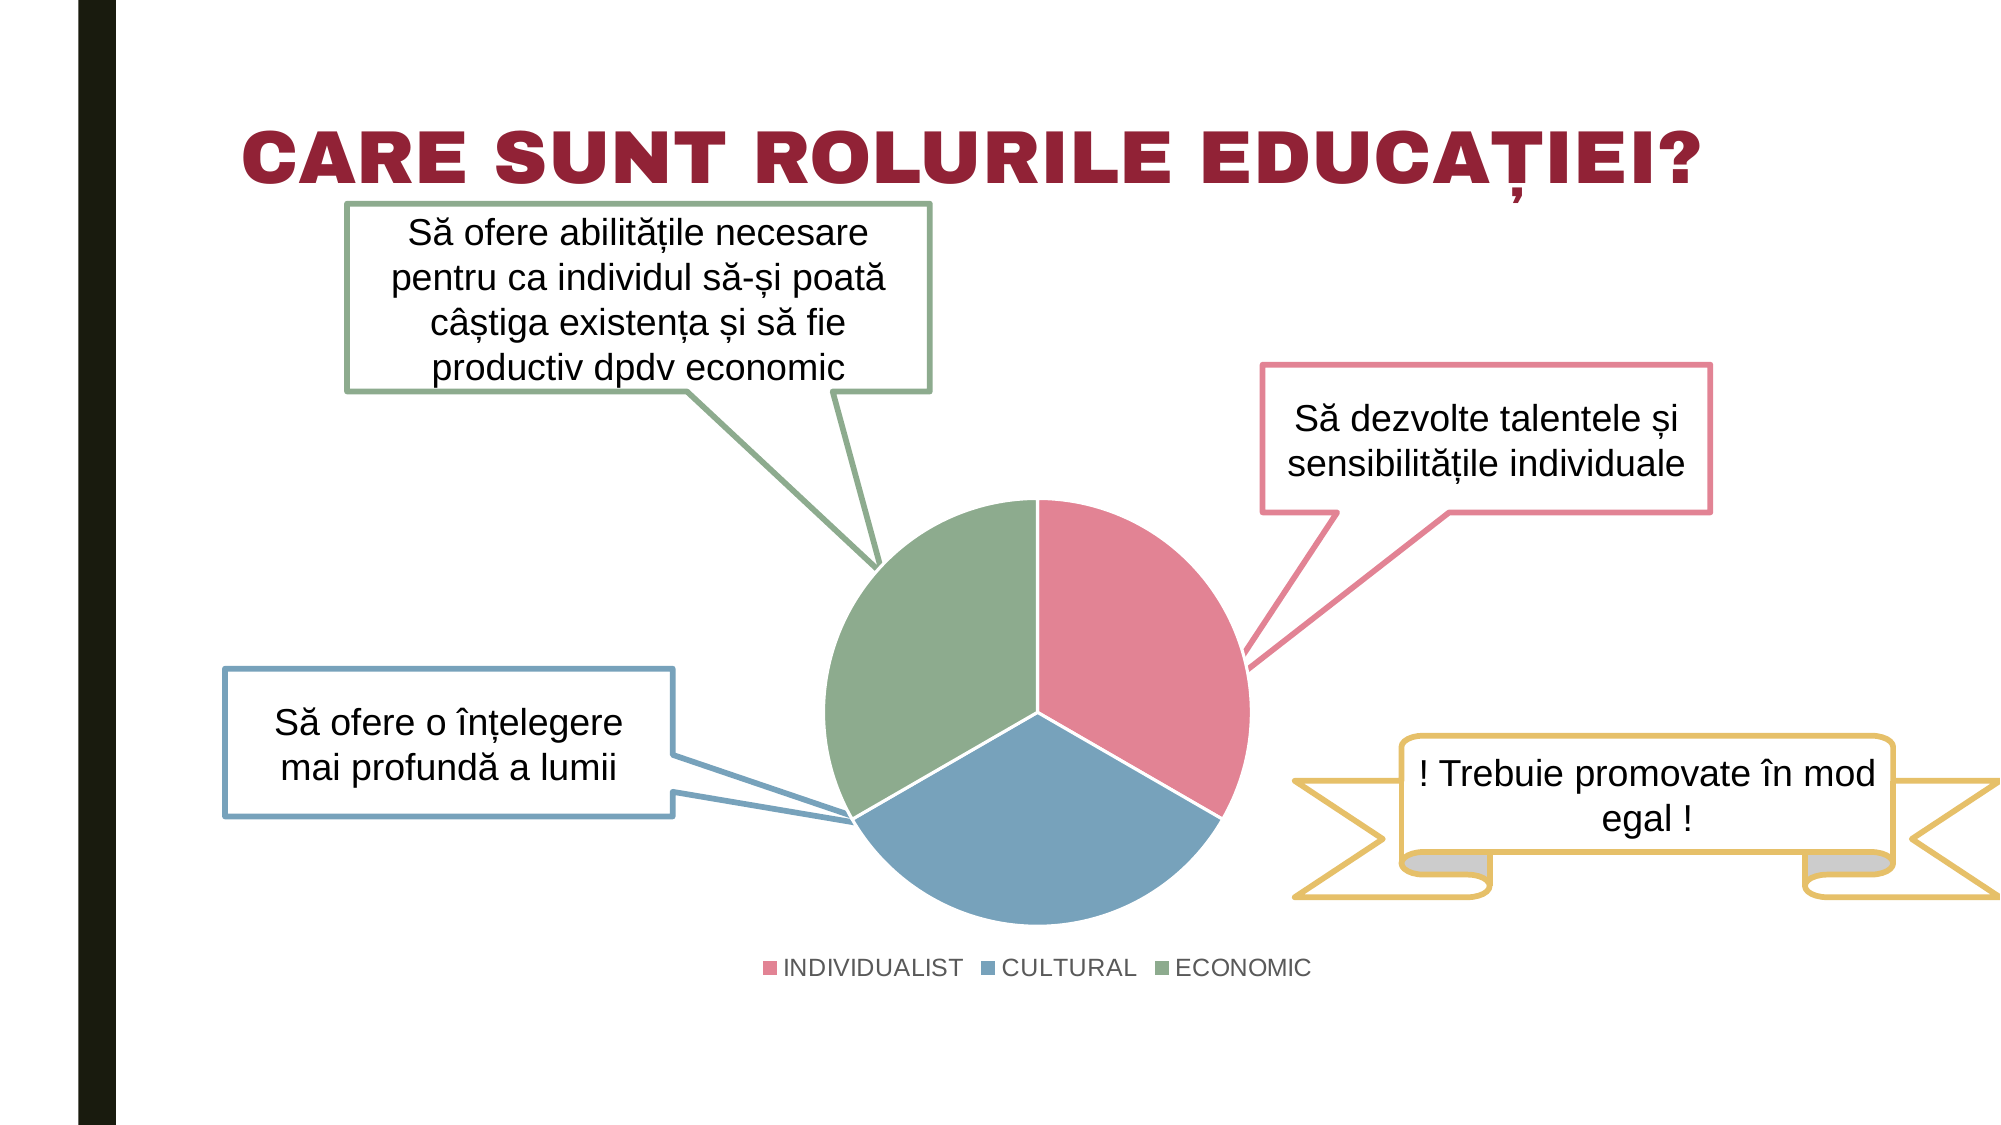

# CARE SUNT ROLURILE EDUCAȚIEI?
Să ofere abilitățile necesare pentru ca individul să-și poată câștiga existența și să fie productiv dpdv economic
Să dezvolte talentele și sensibilitățile individuale

### Chart:

| Category |     |
|---|---|
| INDIVIDUALIST | 1.0 |
| CULTURAL | 1.0 |
| ECONOMIC | 1.0 |
Să ofere o înțelegere mai profundă a lumii
! Trebuie promovate în mod egal !